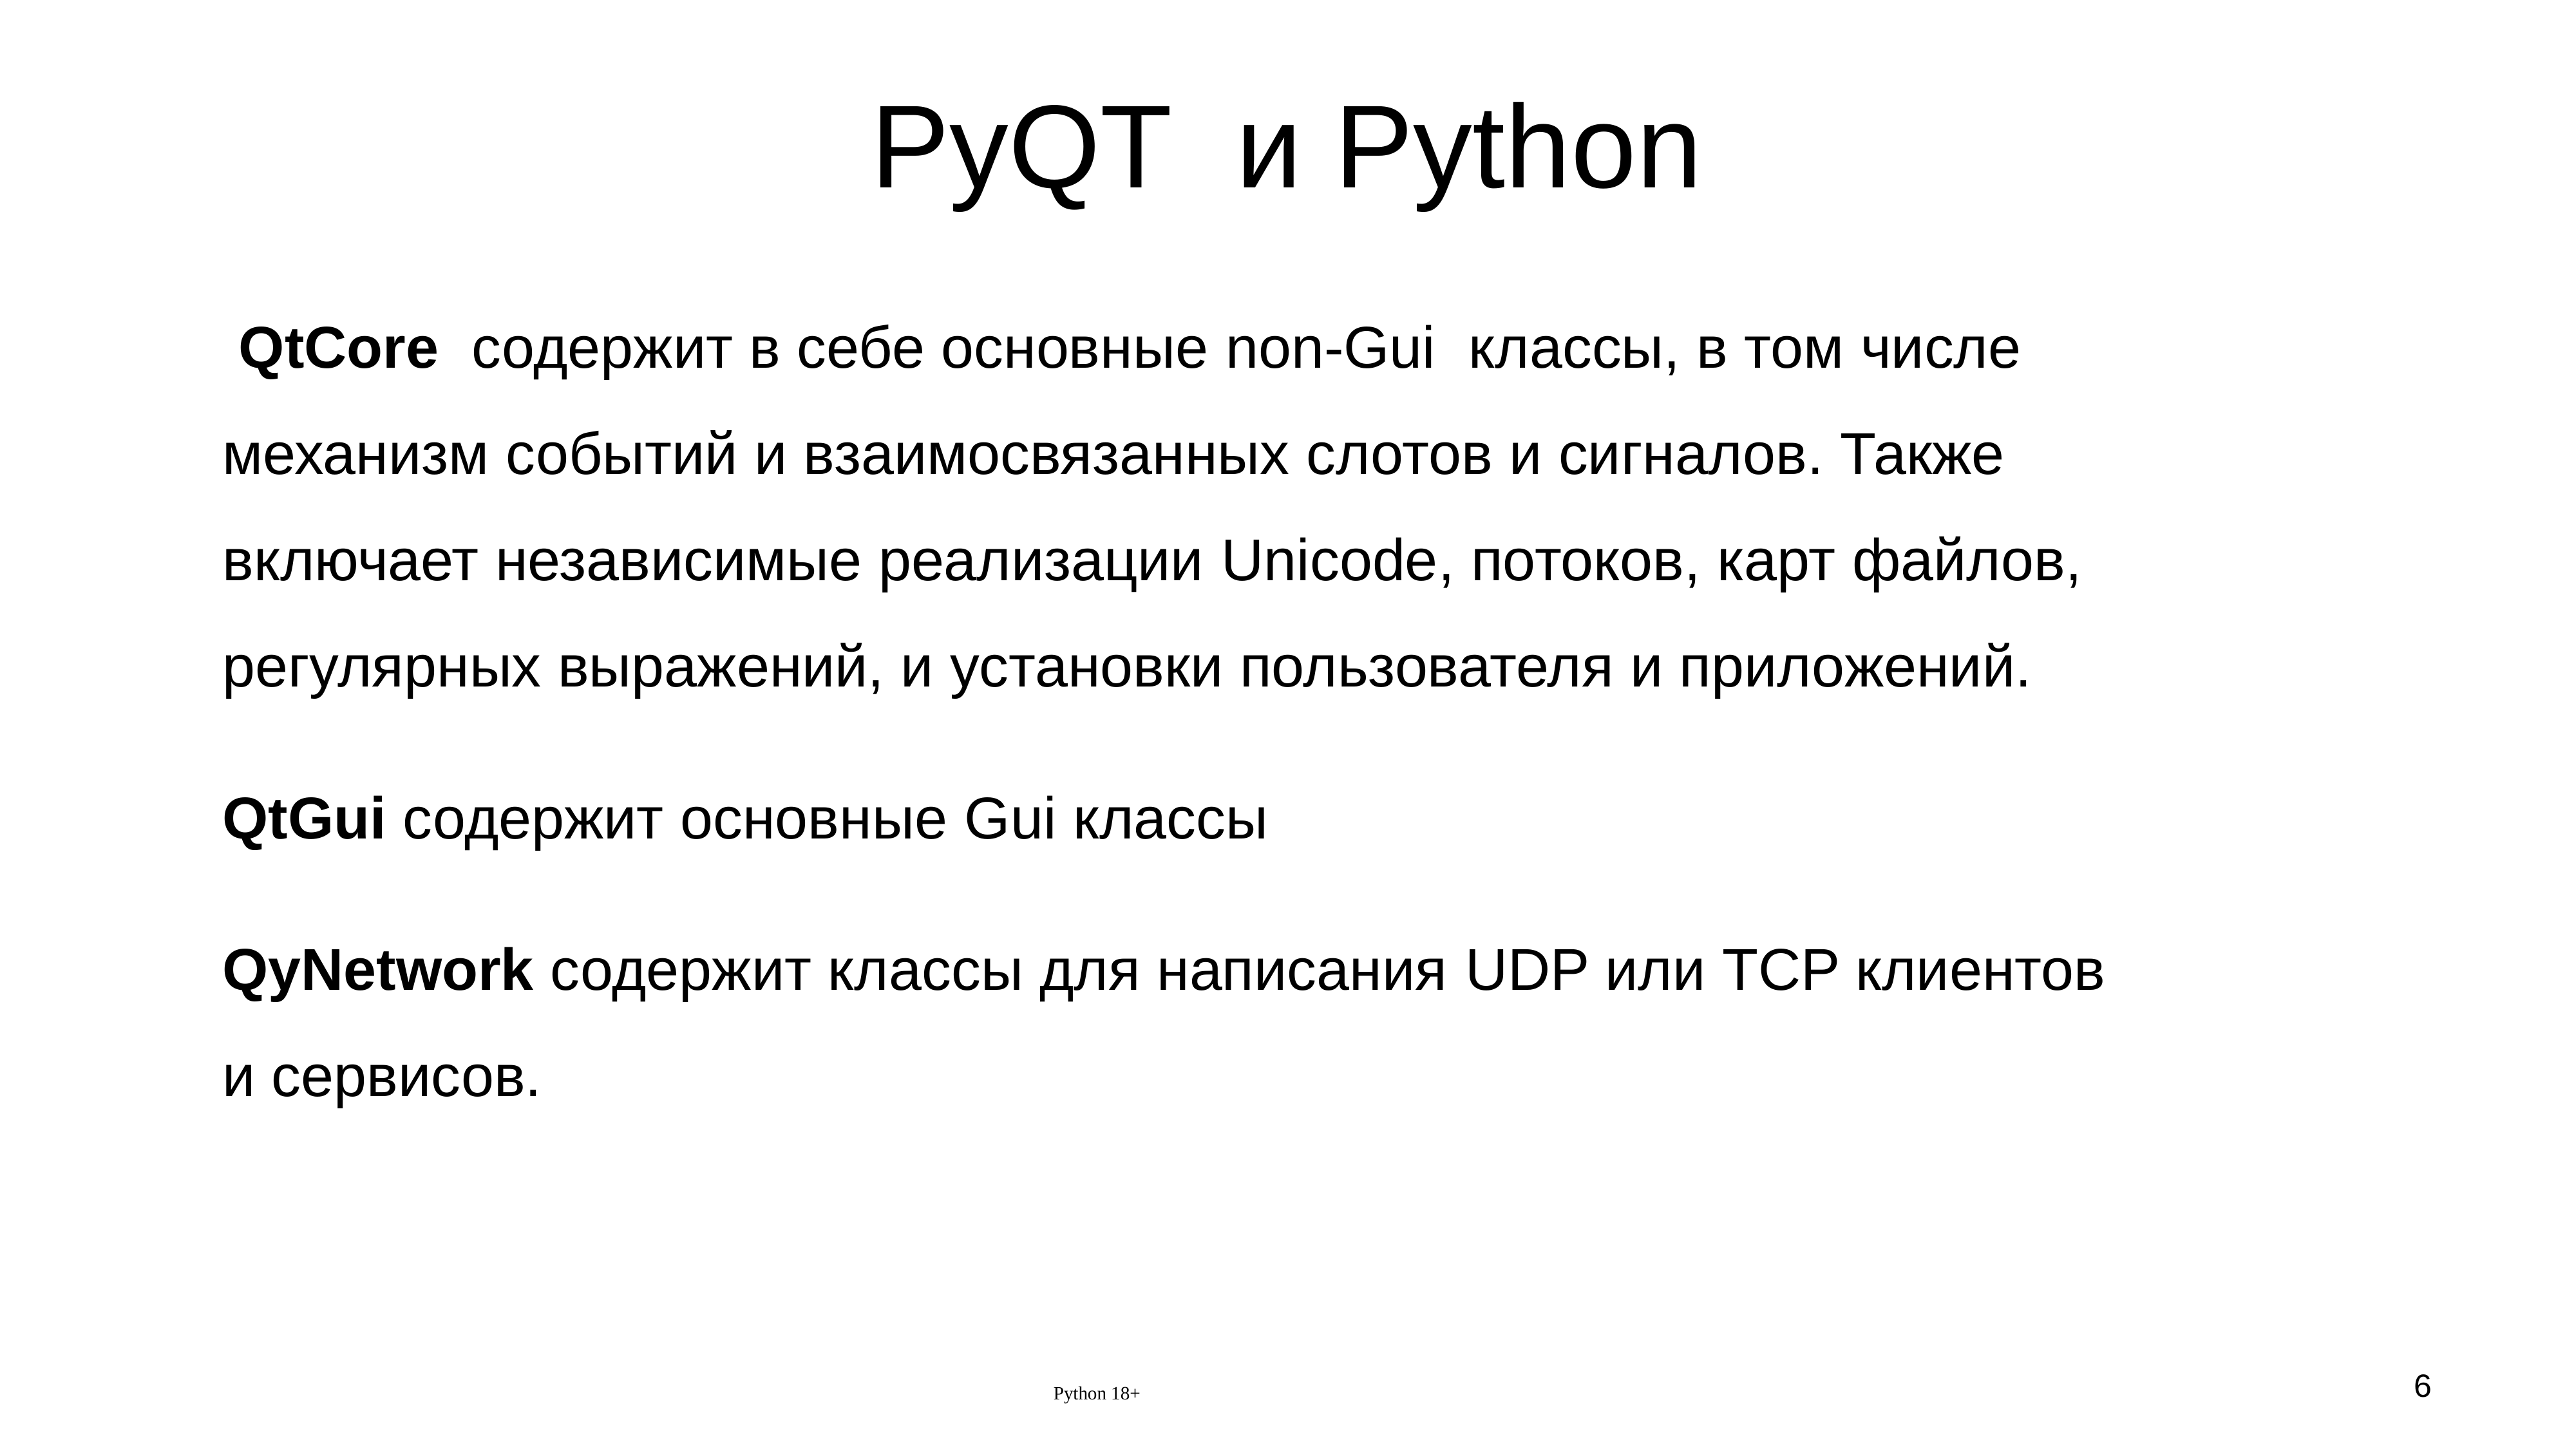

# PyQT  и Python
 QtCore  содержит в себе основные non-Gui  классы, в том числе механизм событий и взаимосвязанных слотов и сигналов. Также включает независимые реализации Unicode, потоков, карт файлов, регулярных выражений, и установки пользователя и приложений.
QtGui содержит основные Gui классы
QyNetwork содержит классы для написания UDP или TCP клиентов и сервисов.
Python 18+
6